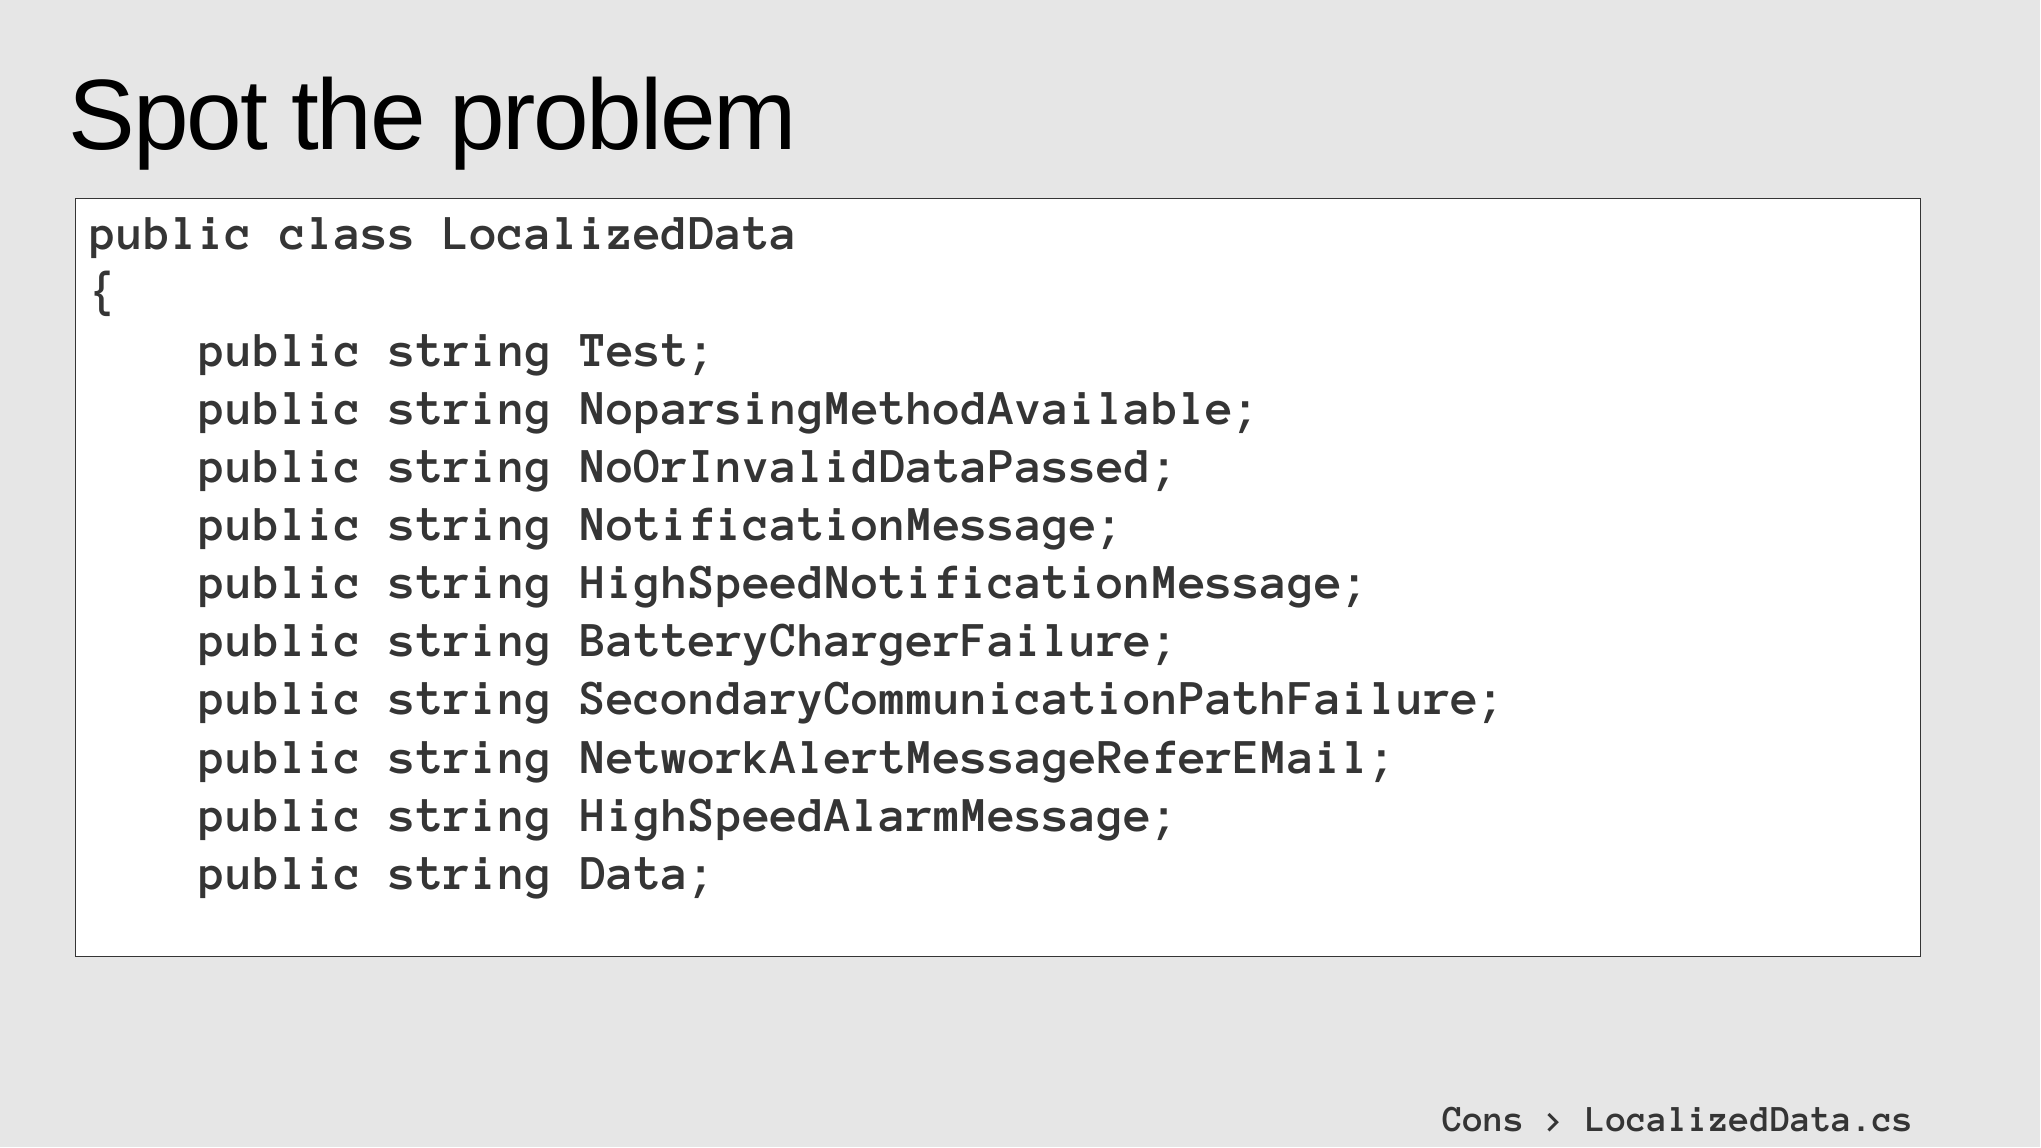

# Spot the problem
public class LocalizedData
{
    public string Test;
    public string NoparsingMethodAvailable;
    public string NoOrInvalidDataPassed;
    public string NotificationMessage;
    public string HighSpeedNotificationMessage;
    public string BatteryChargerFailure;
    public string SecondaryCommunicationPathFailure;
    public string NetworkAlertMessageReferEMail;
    public string HighSpeedAlarmMessage;
    public string Data;
Cons > LocalizedData.cs